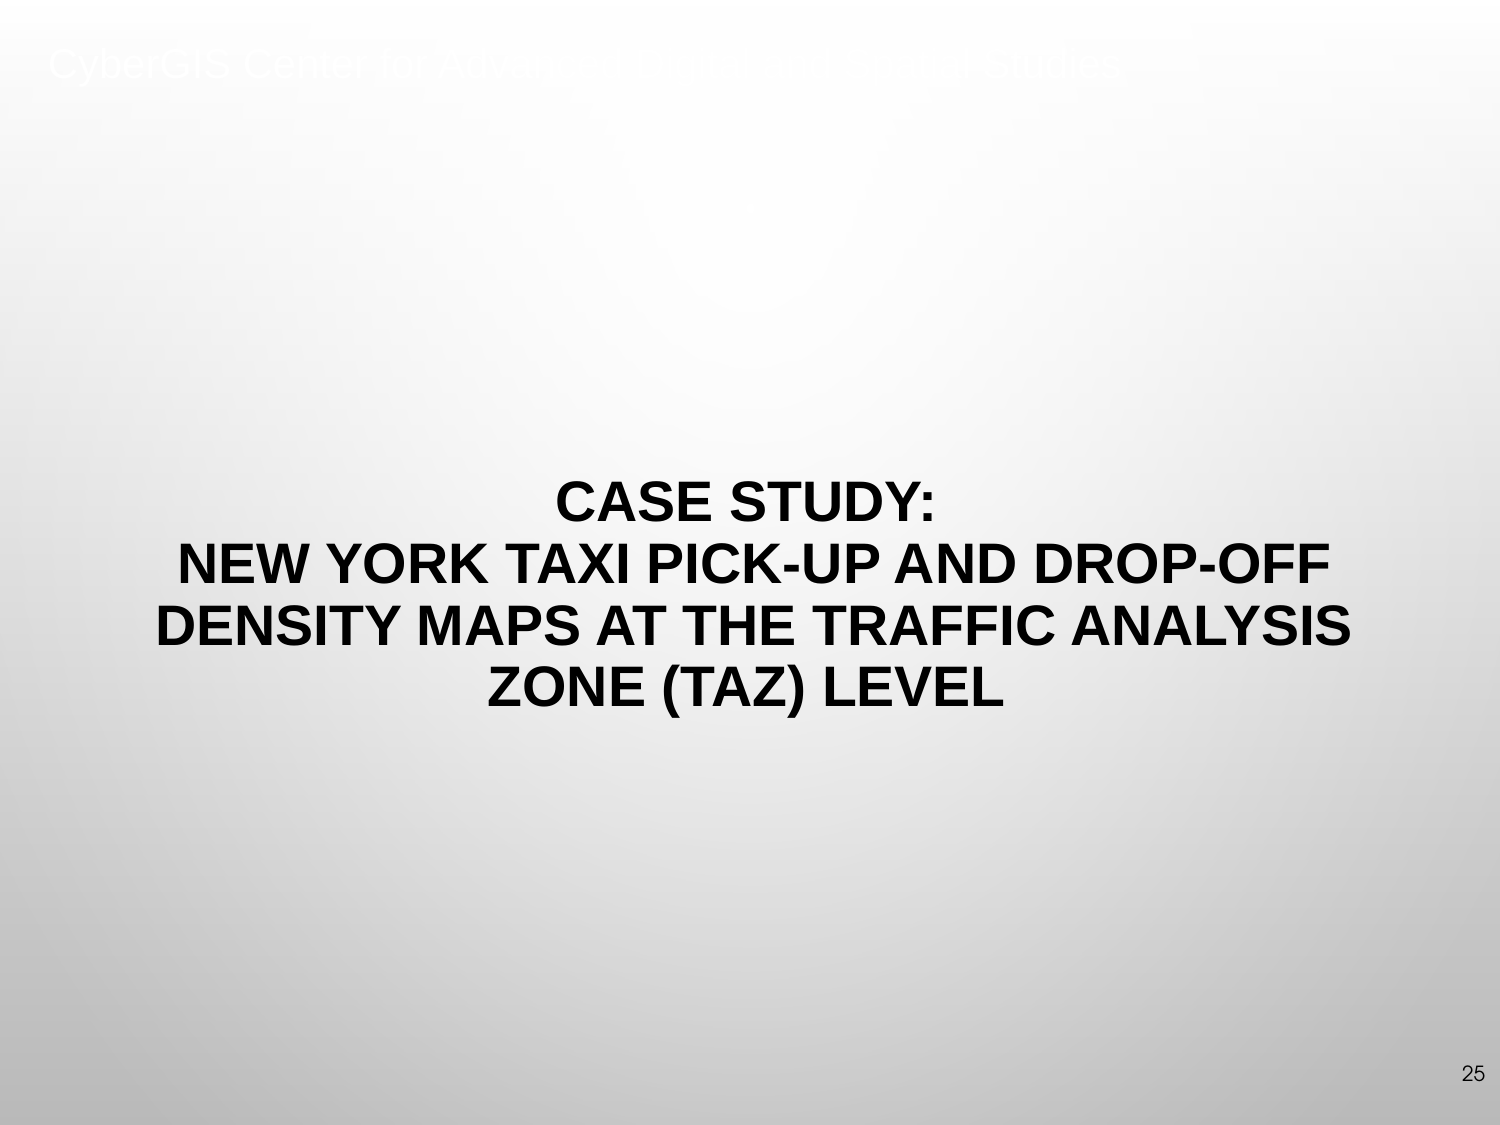

# Case Study: New York taxi pick-up and drop-off density maps at the traffic analysis zone (TAZ) level
25